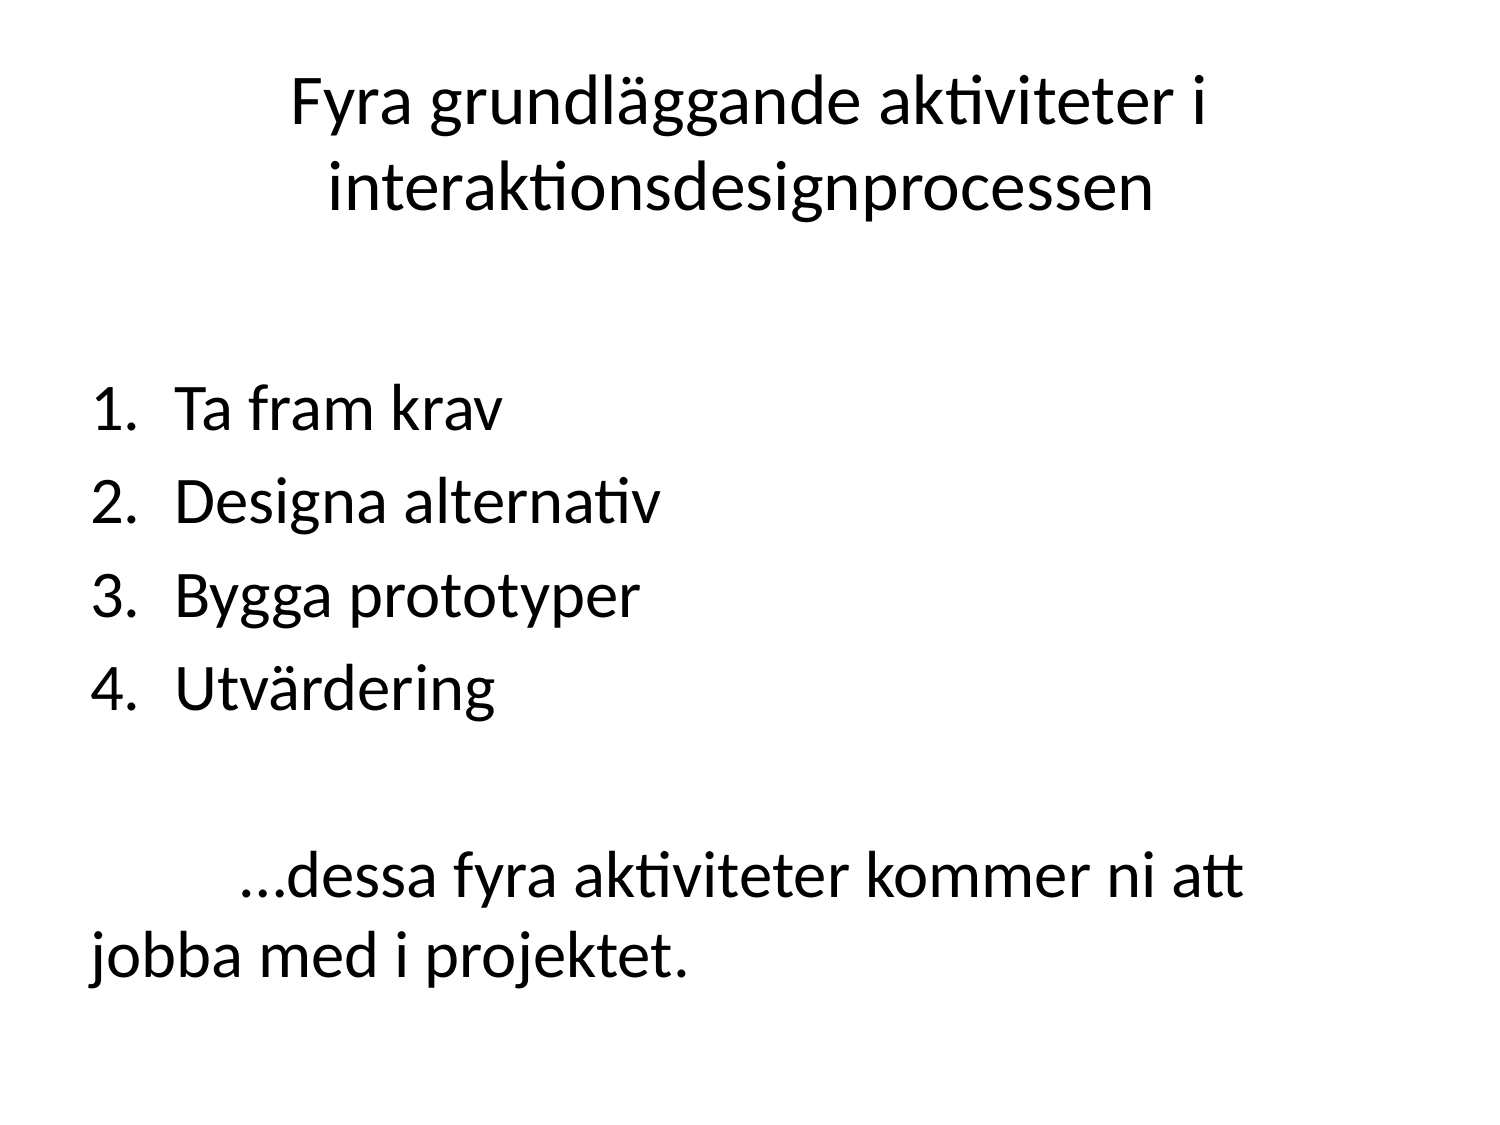

# Fyra grundläggande aktiviteter i interaktionsdesignprocessen

Ta fram krav
Designa alternativ
Bygga prototyper
Utvärdering

	…dessa fyra aktiviteter kommer ni att 	jobba med i projektet.